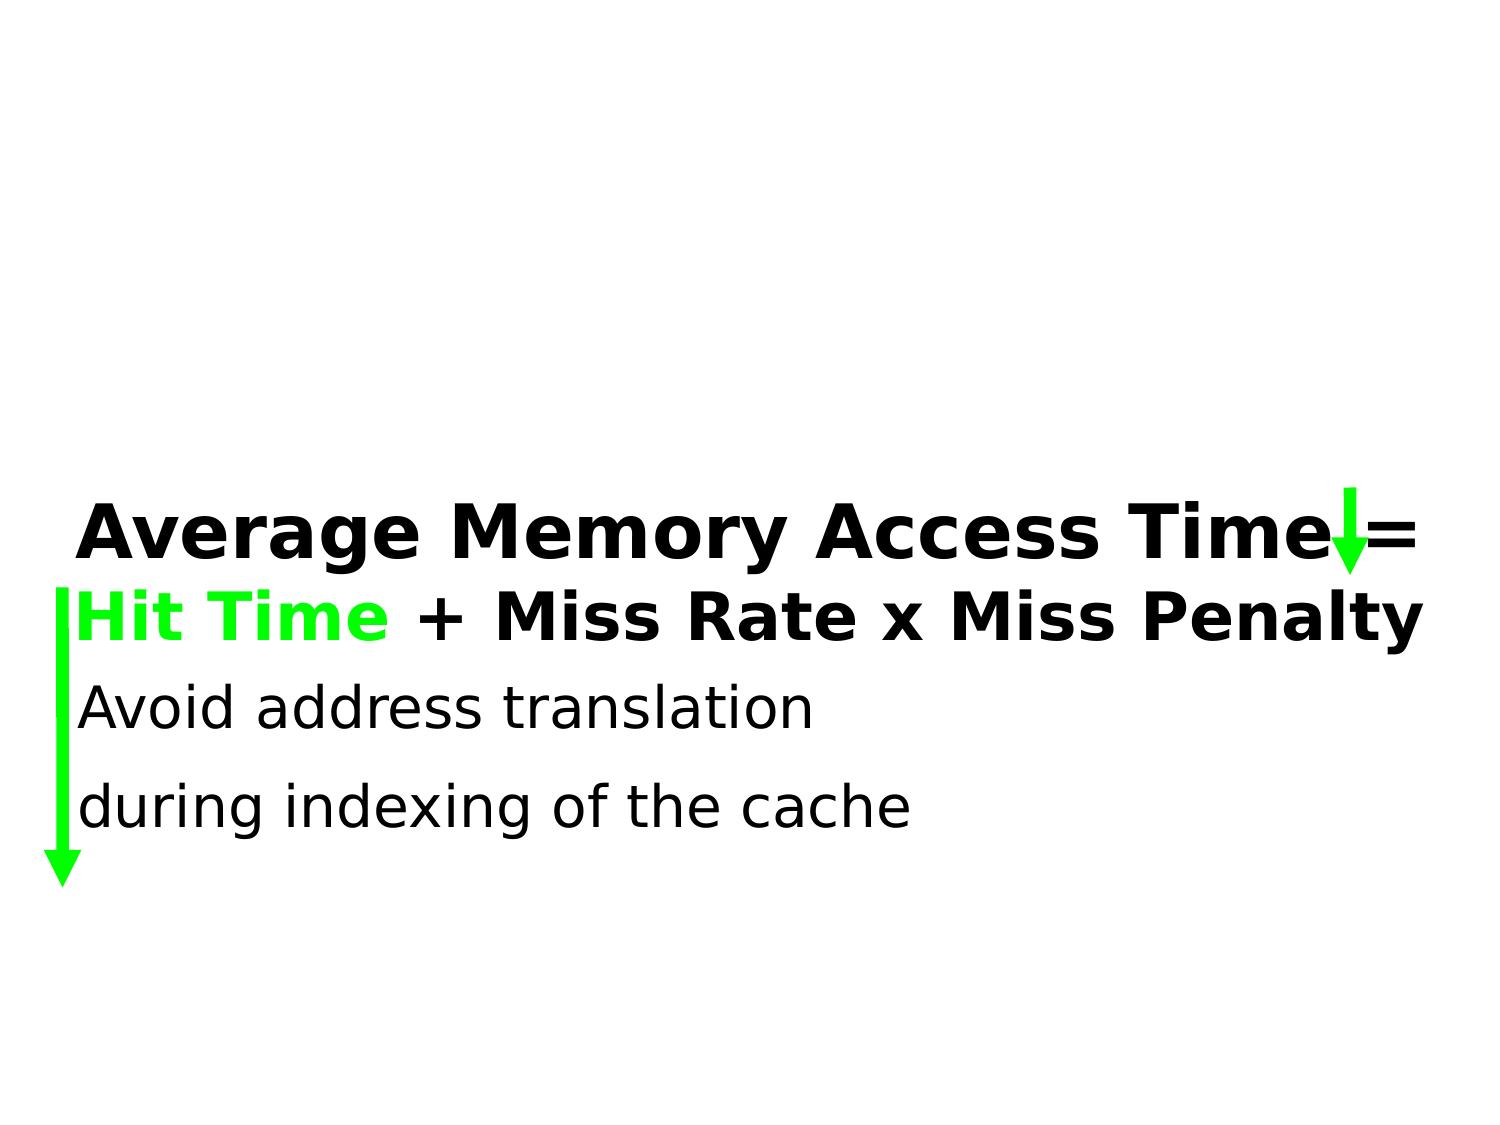

# Average Memory Access Time = Hit Time + Miss Rate x Miss Penalty

Avoid address translation
during indexing of the cache